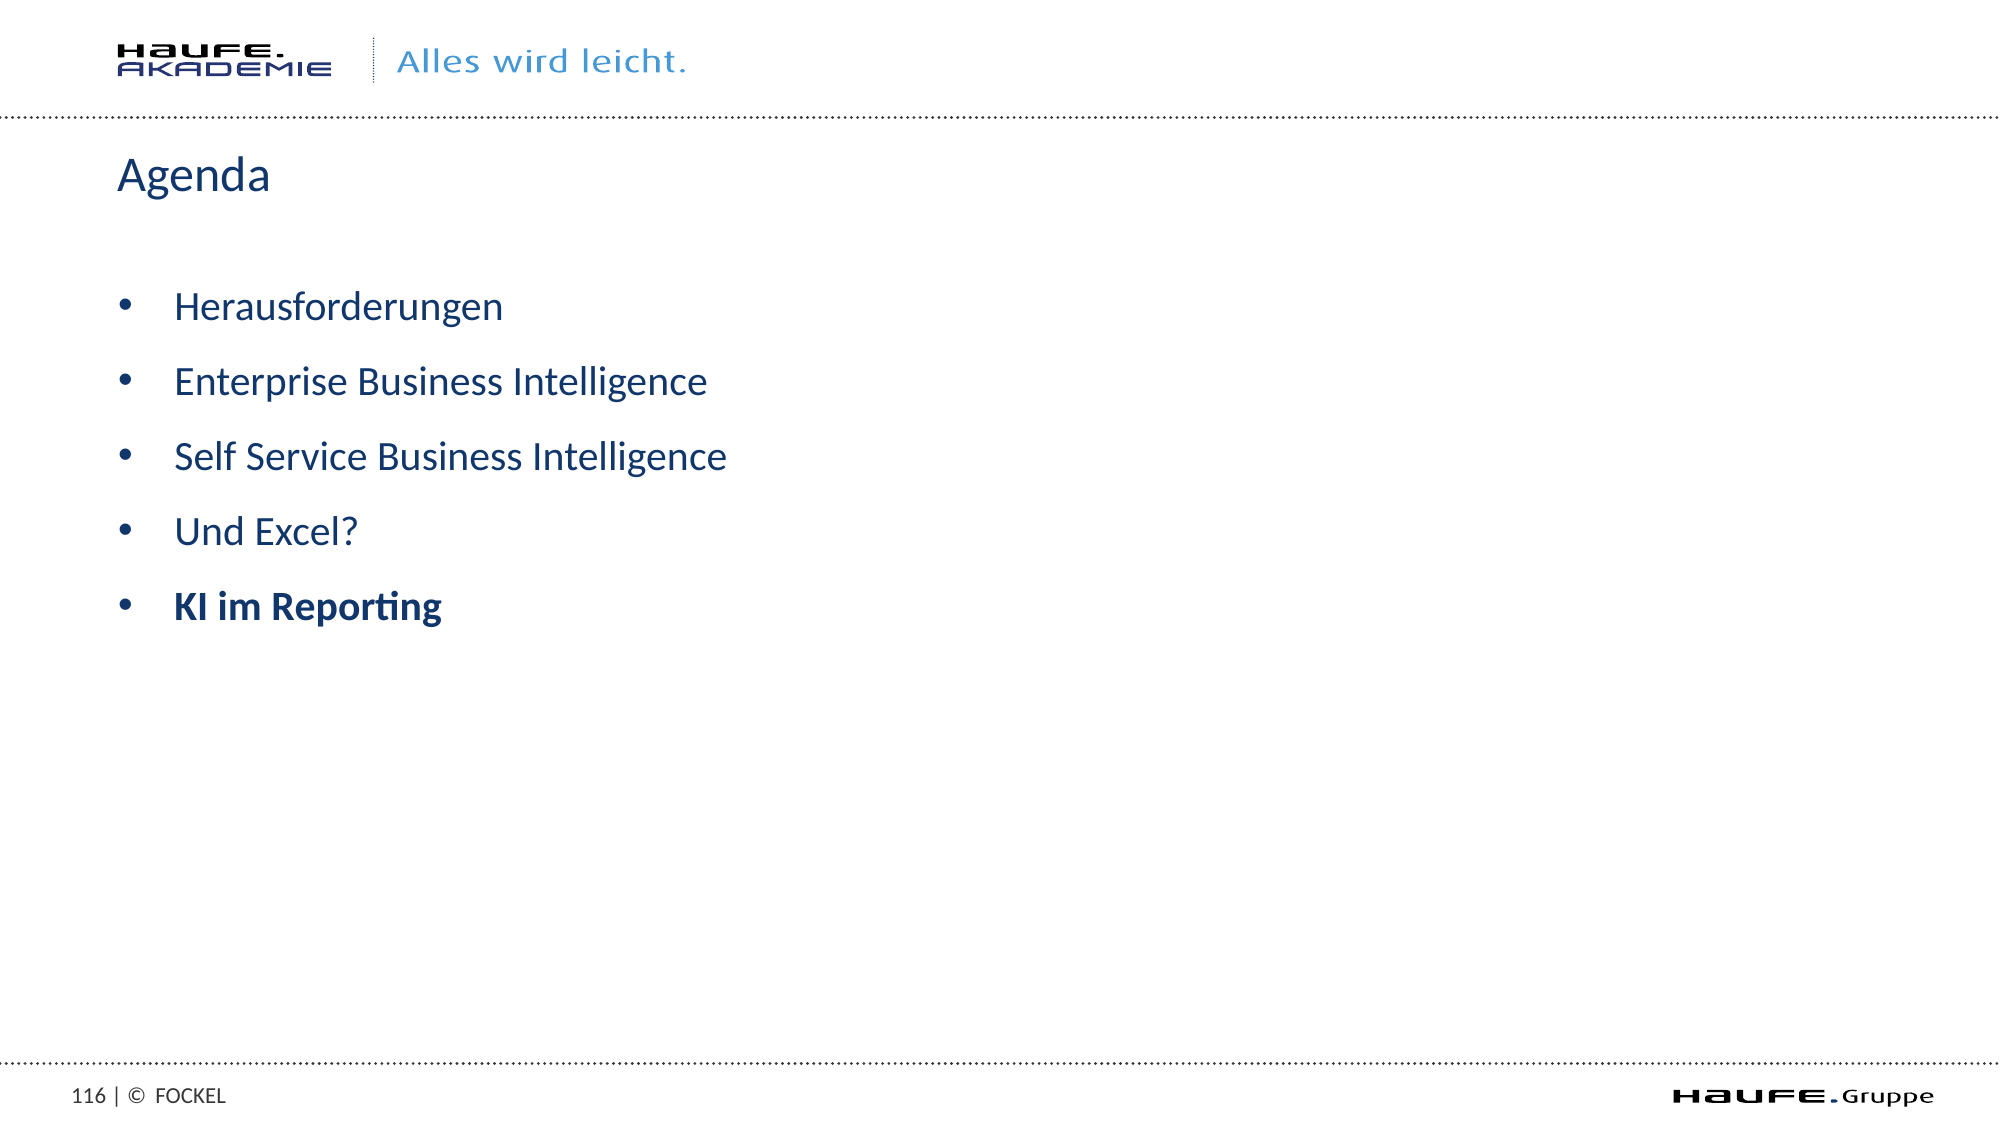

# Agenda
Herausforderungen
Enterprise Business Intelligence
Self Service Business Intelligence
Und Excel?
KI im Reporting

116 | ©
Fockel